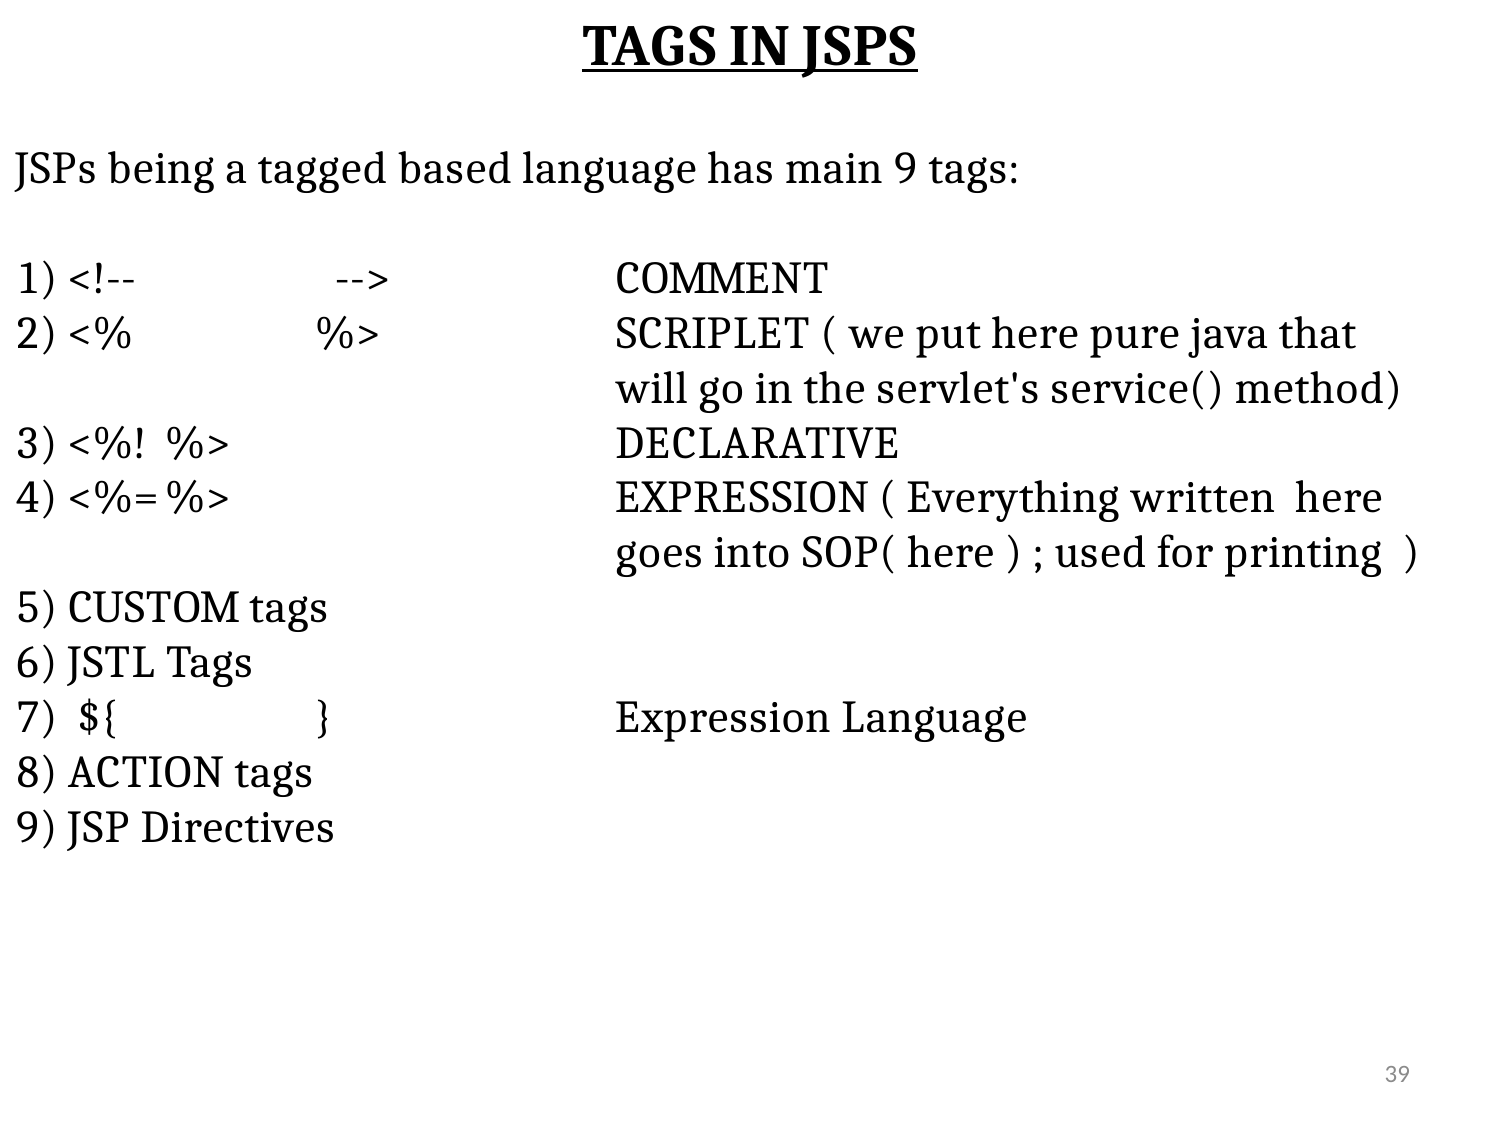

TAGS IN JSPS

JSPs being a tagged based language has main 9 tags:

1) <!--		  -->		COMMENT
2) <%		%>		SCRIPLET ( we put here pure java that
				will go in the servlet's service() method)
3) <%! 	%>			DECLARATIVE
4) <%=	%>			EXPRESSION ( Everything written  here 				goes into SOP( here ) ; used for printing  )
5) CUSTOM tags
6) JSTL Tags
7)  ${		} 		Expression Language
8) ACTION tags
9) JSP Directives

39